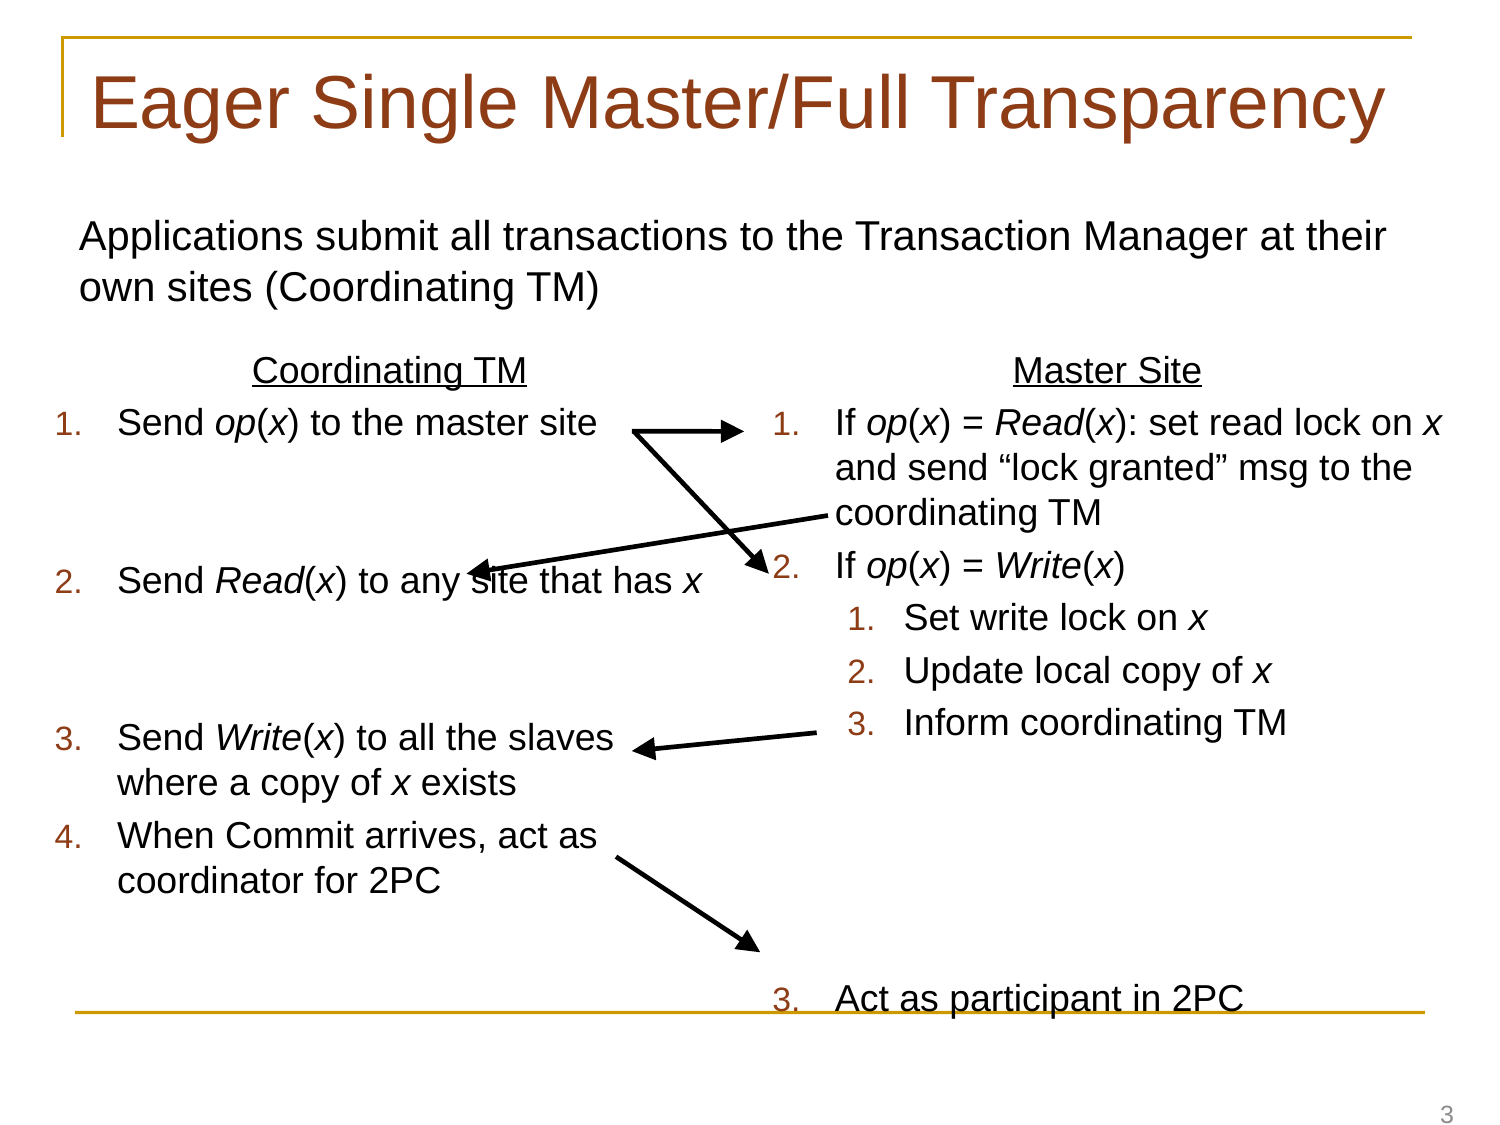

# Eager Single Master/Full Transparency
Applications submit all transactions to the Transaction Manager at their own sites (Coordinating TM)
Coordinating TM
Send op(x) to the master site

Send Read(x) to any site that has x

Send Write(x) to all the slaves where a copy of x exists
When Commit arrives, act as coordinator for 2PC
Master Site
If op(x) = Read(x): set read lock on x and send “lock granted” msg to the coordinating TM
If op(x) = Write(x)
Set write lock on x
Update local copy of x
Inform coordinating TM

Act as participant in 2PC

351